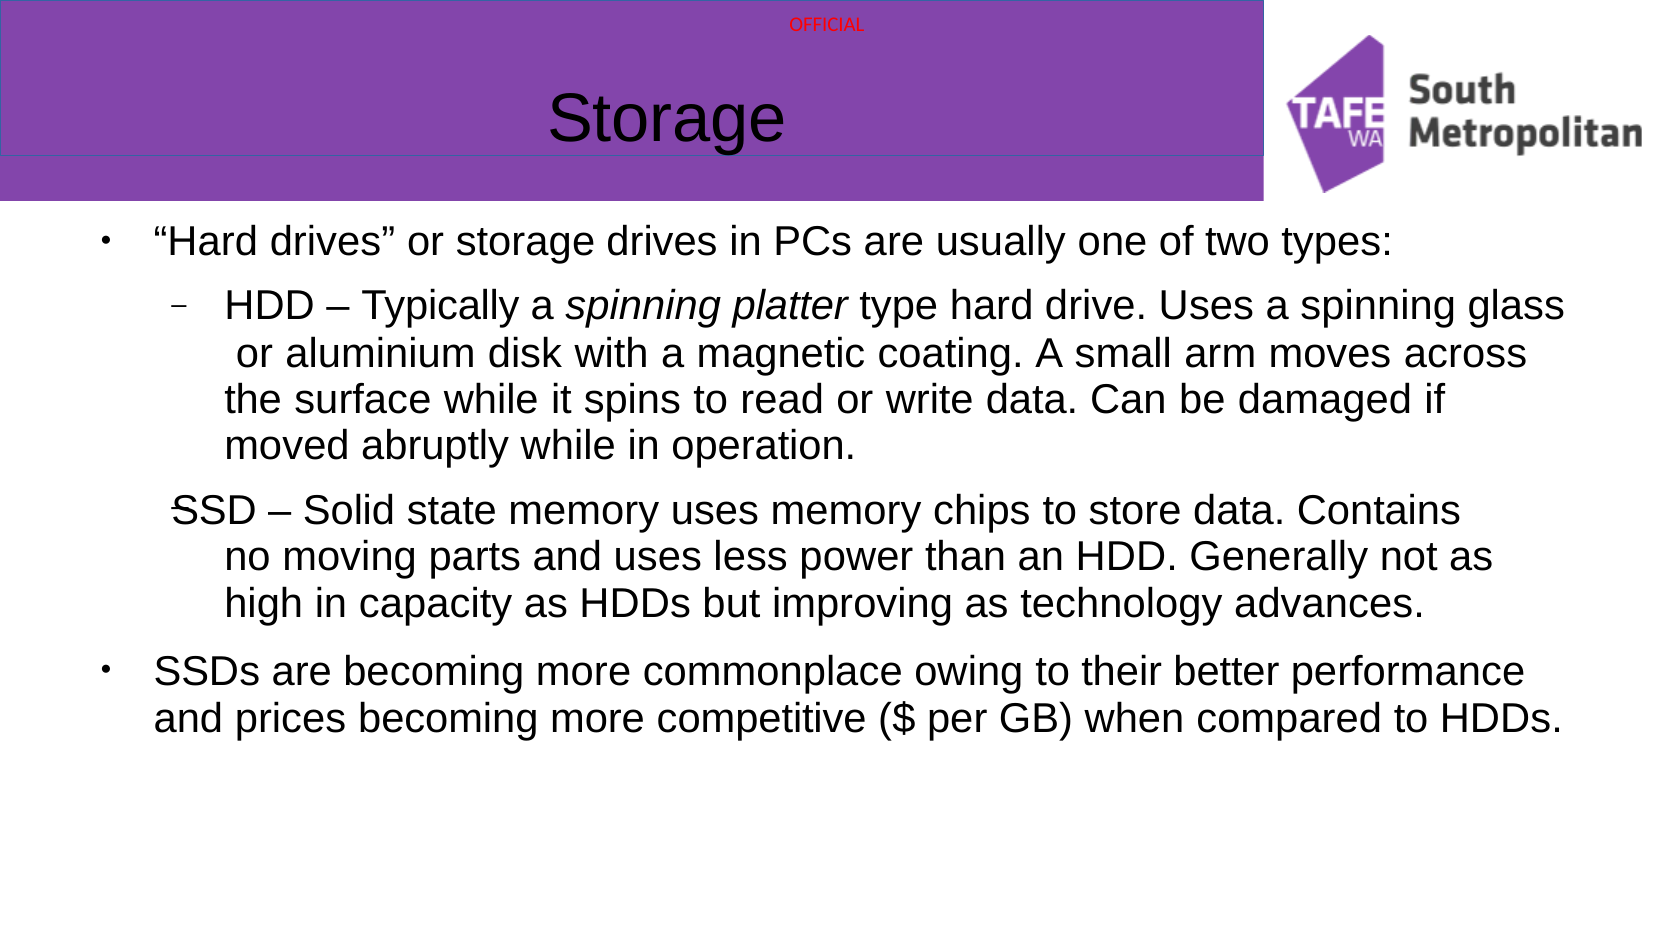

# Storage
“Hard drives” or storage drives in PCs are usually one of two types:
●
–	HDD – Typically a spinning platter type hard drive. Uses a spinning glass  or aluminium disk with a magnetic coating. A small arm moves across  the surface while it spins to read or write data. Can be damaged if  moved abruptly while in operation.
SSD – Solid state memory uses memory chips to store data. Contains  no moving parts and uses less power than an HDD. Generally not as  high in capacity as HDDs but improving as technology advances.
–
SSDs are becoming more commonplace owing to their better performance  and prices becoming more competitive ($ per GB) when compared to HDDs.
●